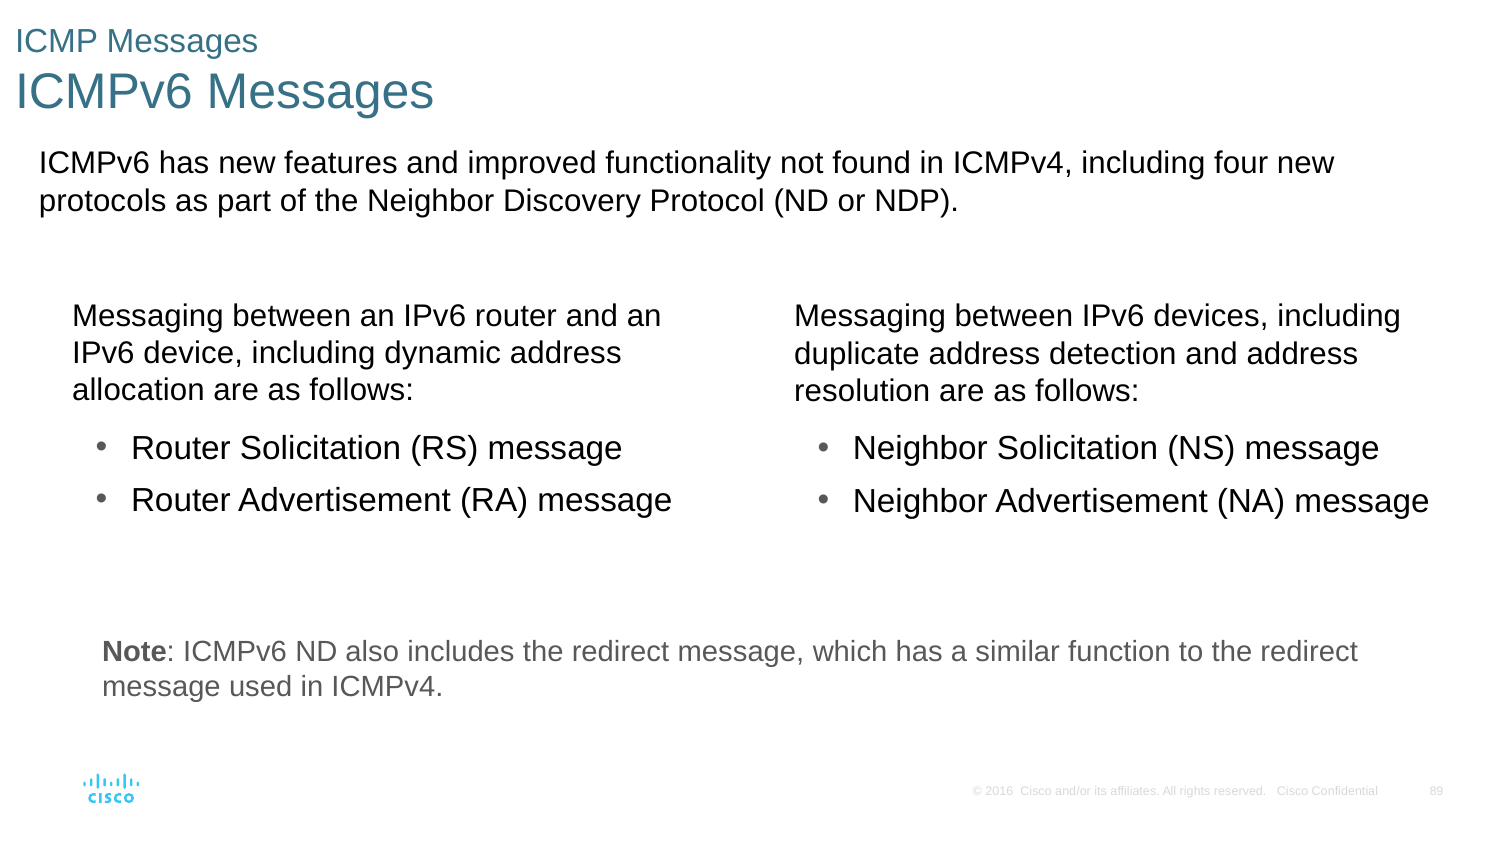

# ICMP Messages ICMPv6 Messages
ICMPv6 has new features and improved functionality not found in ICMPv4, including four new protocols as part of the Neighbor Discovery Protocol (ND or NDP).

Messaging between an IPv6 router and an IPv6 device, including dynamic address allocation are as follows:
Router Solicitation (RS) message
Router Advertisement (RA) message

Messaging between IPv6 devices, including duplicate address detection and address resolution are as follows:
Neighbor Solicitation (NS) message
Neighbor Advertisement (NA) message

Note: ICMPv6 ND also includes the redirect message, which has a similar function to the redirect message used in ICMPv4.